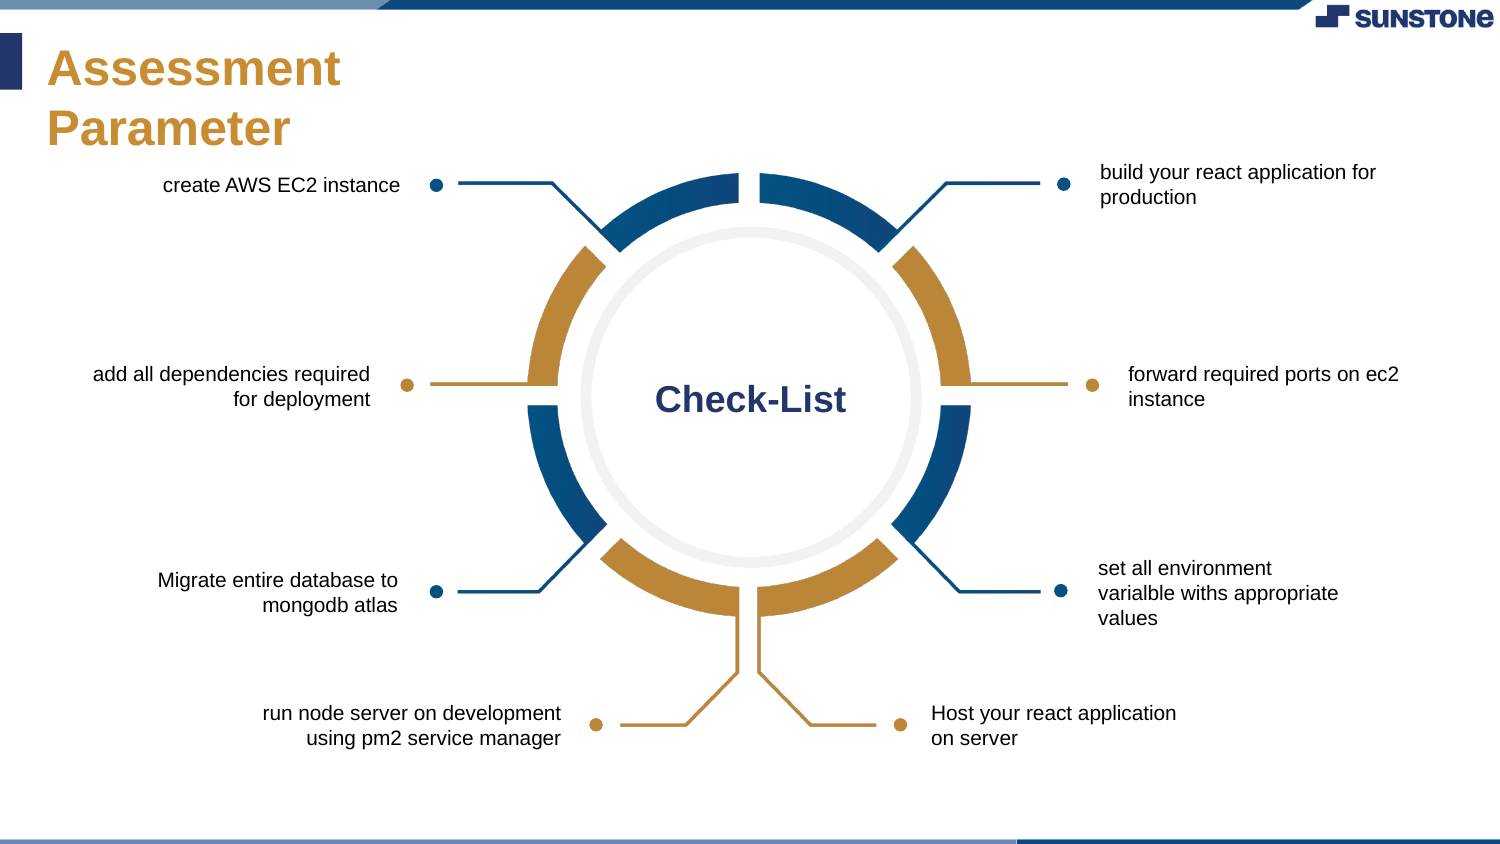

Assessment Parameter
build your react application for production
create AWS EC2 instance
add all dependencies required for deployment
forward required ports on ec2 instance
Check-List
Migrate entire database to mongodb atlas
set all environment varialble withs appropriate values
run node server on development using pm2 service manager
Host your react application on server